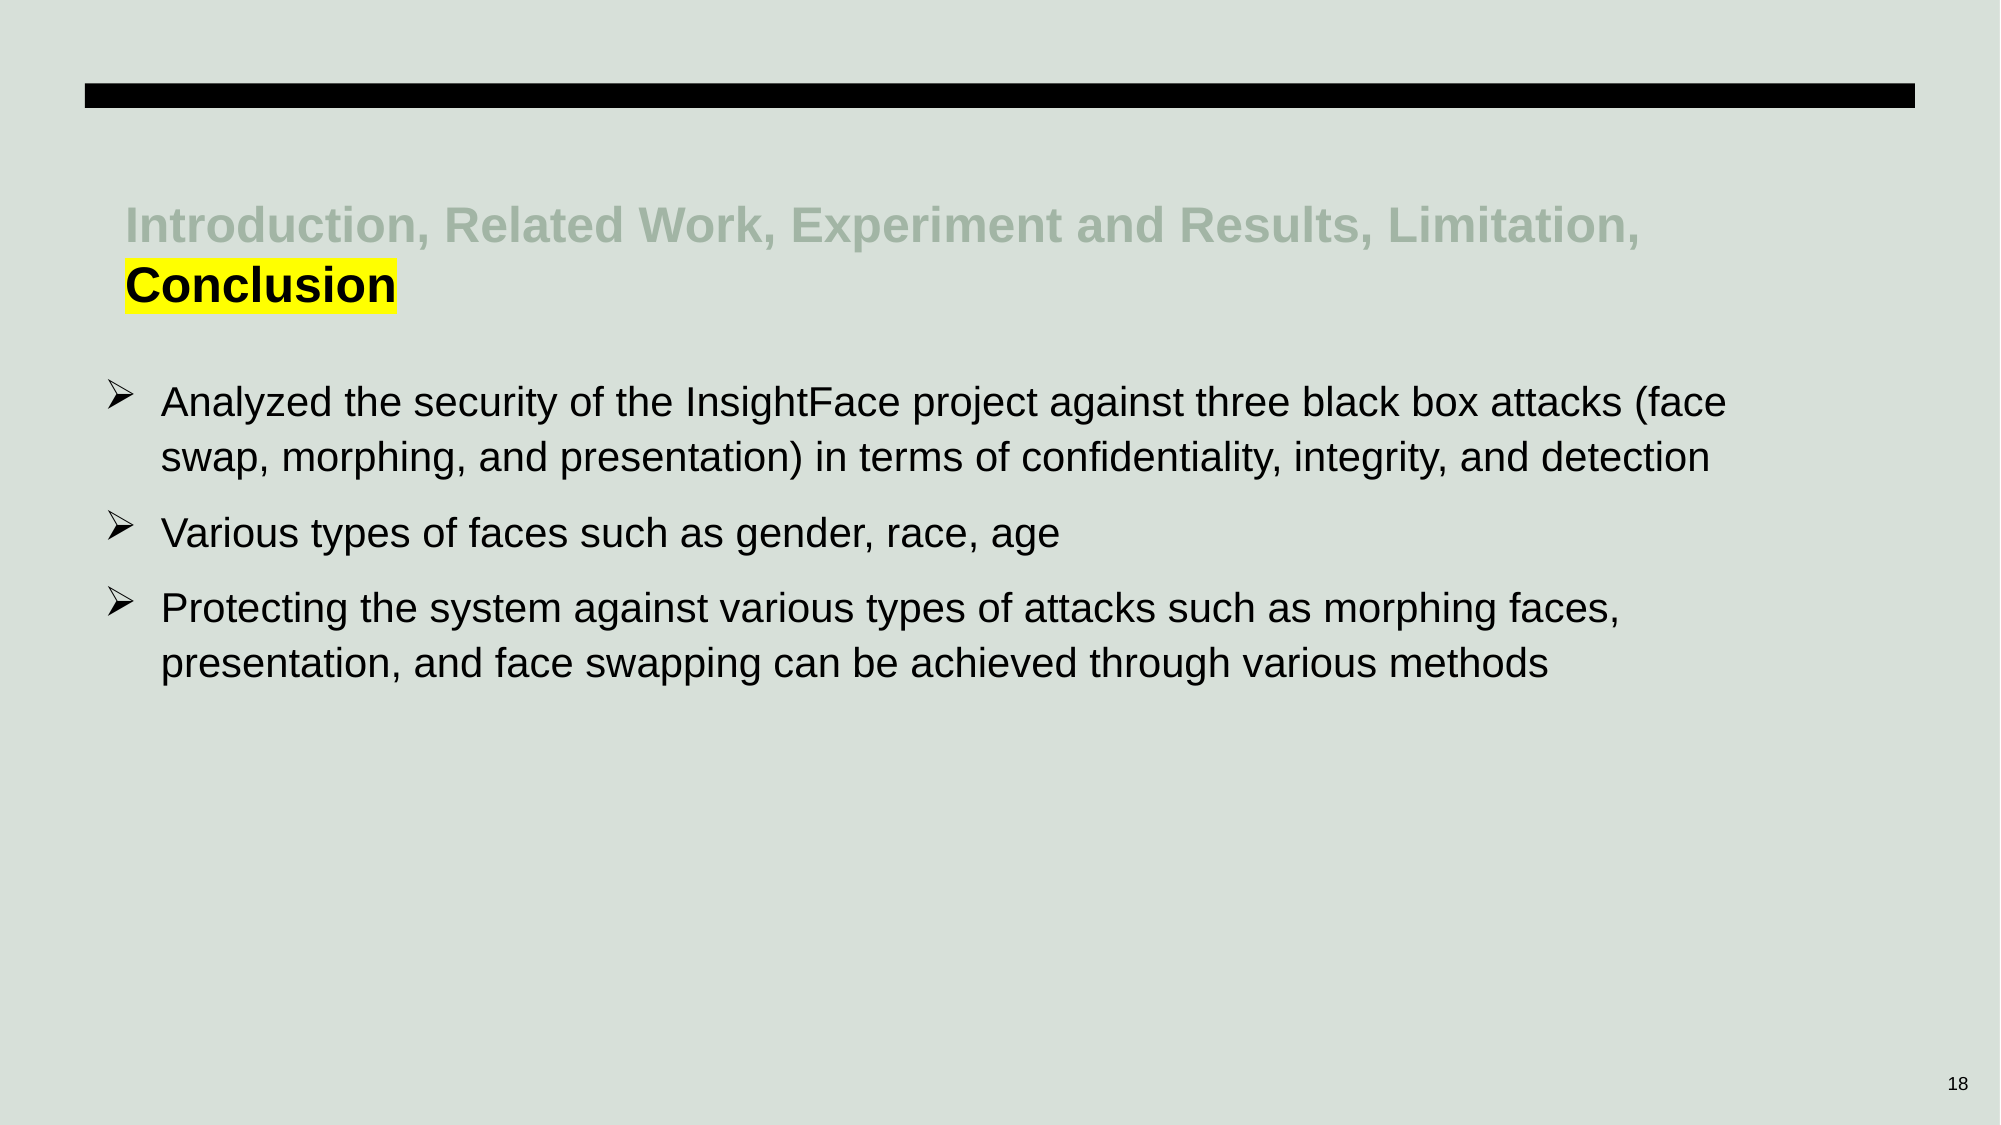

Introduction, Related Work, Experiment and Results, Limitation, Conclusion
Analyzed the security of the InsightFace project against three black box attacks (face swap, morphing, and presentation) in terms of confidentiality, integrity, and detection
Various types of faces such as gender, race, age
Protecting the system against various types of attacks such as morphing faces, presentation, and face swapping can be achieved through various methods

18